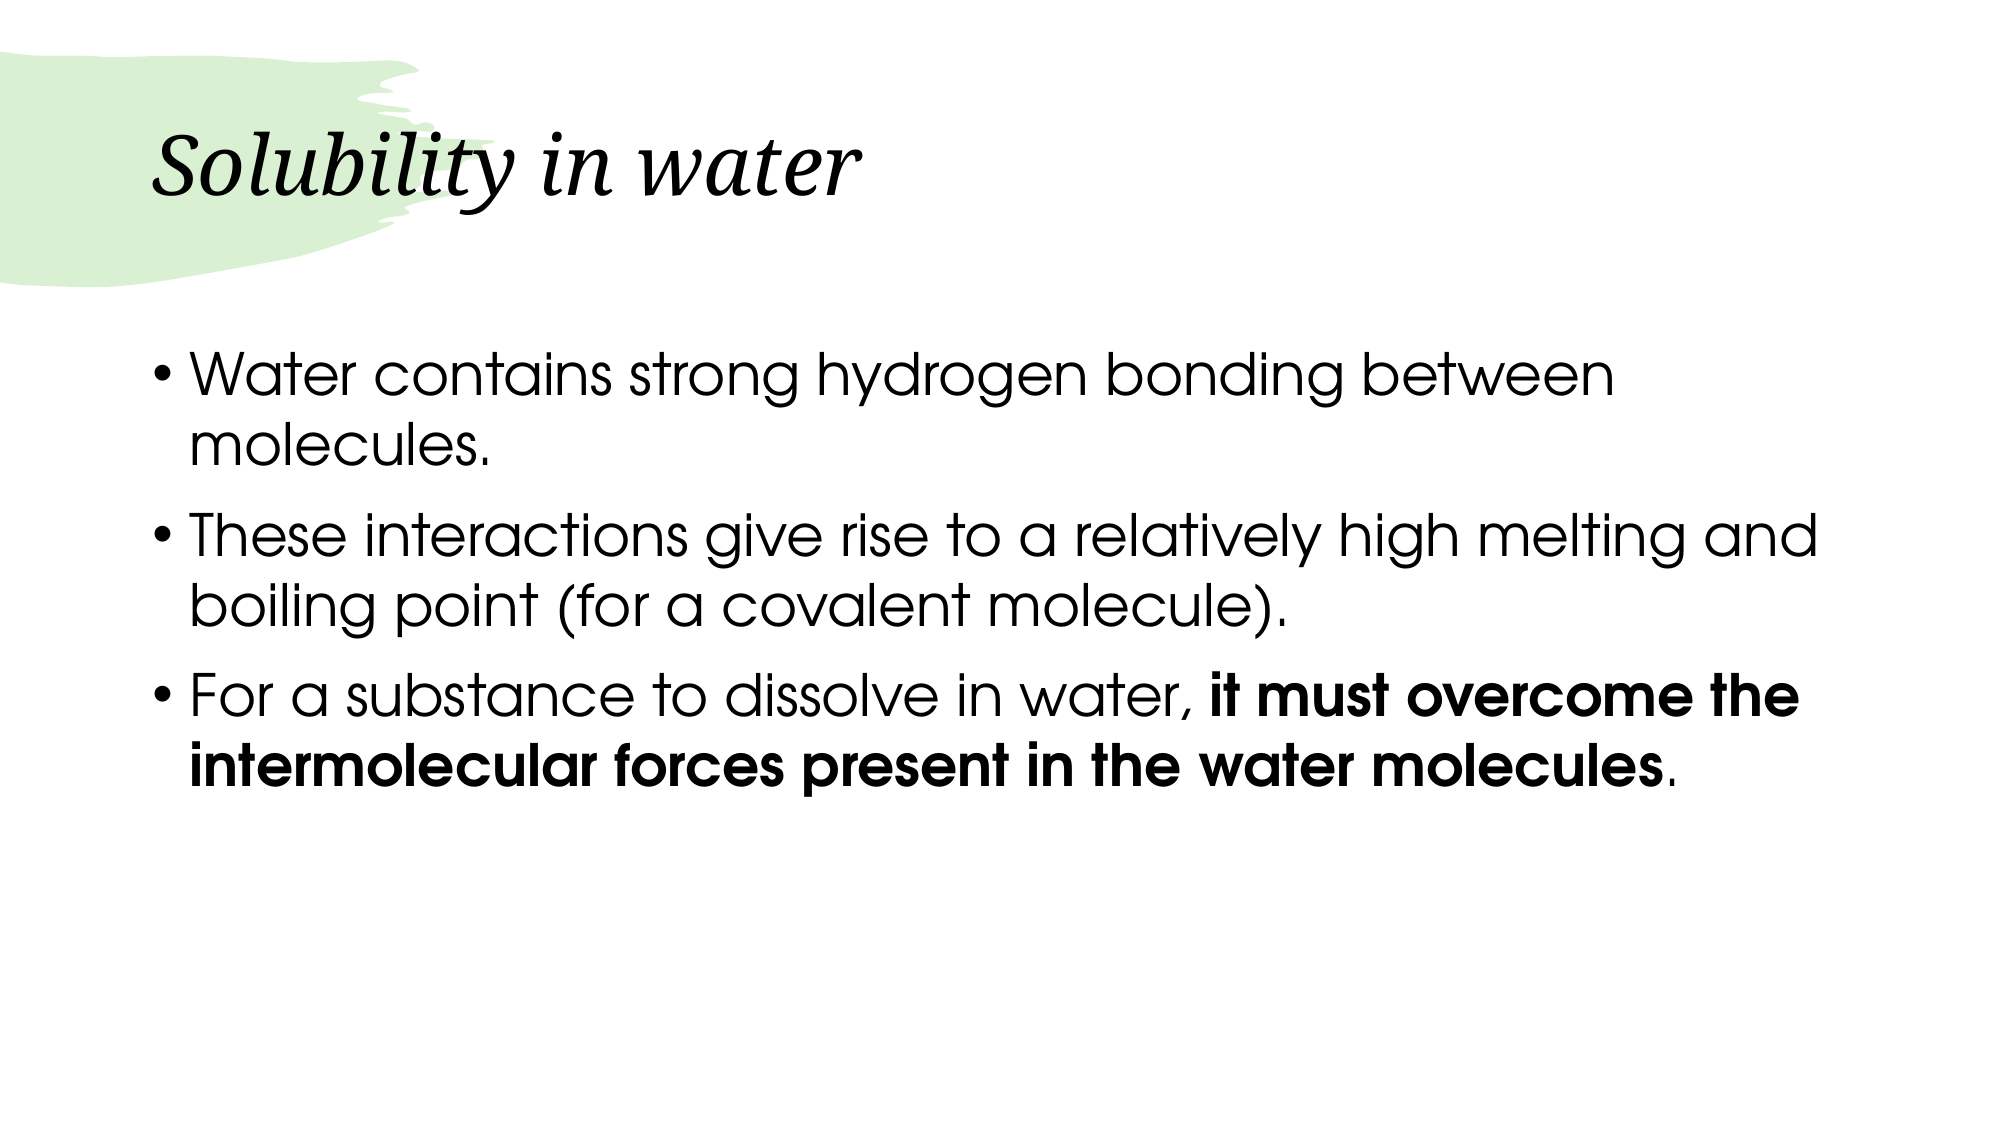

# Solubility in water
Water contains strong hydrogen bonding between molecules.
These interactions give rise to a relatively high melting and boiling point (for a covalent molecule).
For a substance to dissolve in water, it must overcome the intermolecular forces present in the water molecules.